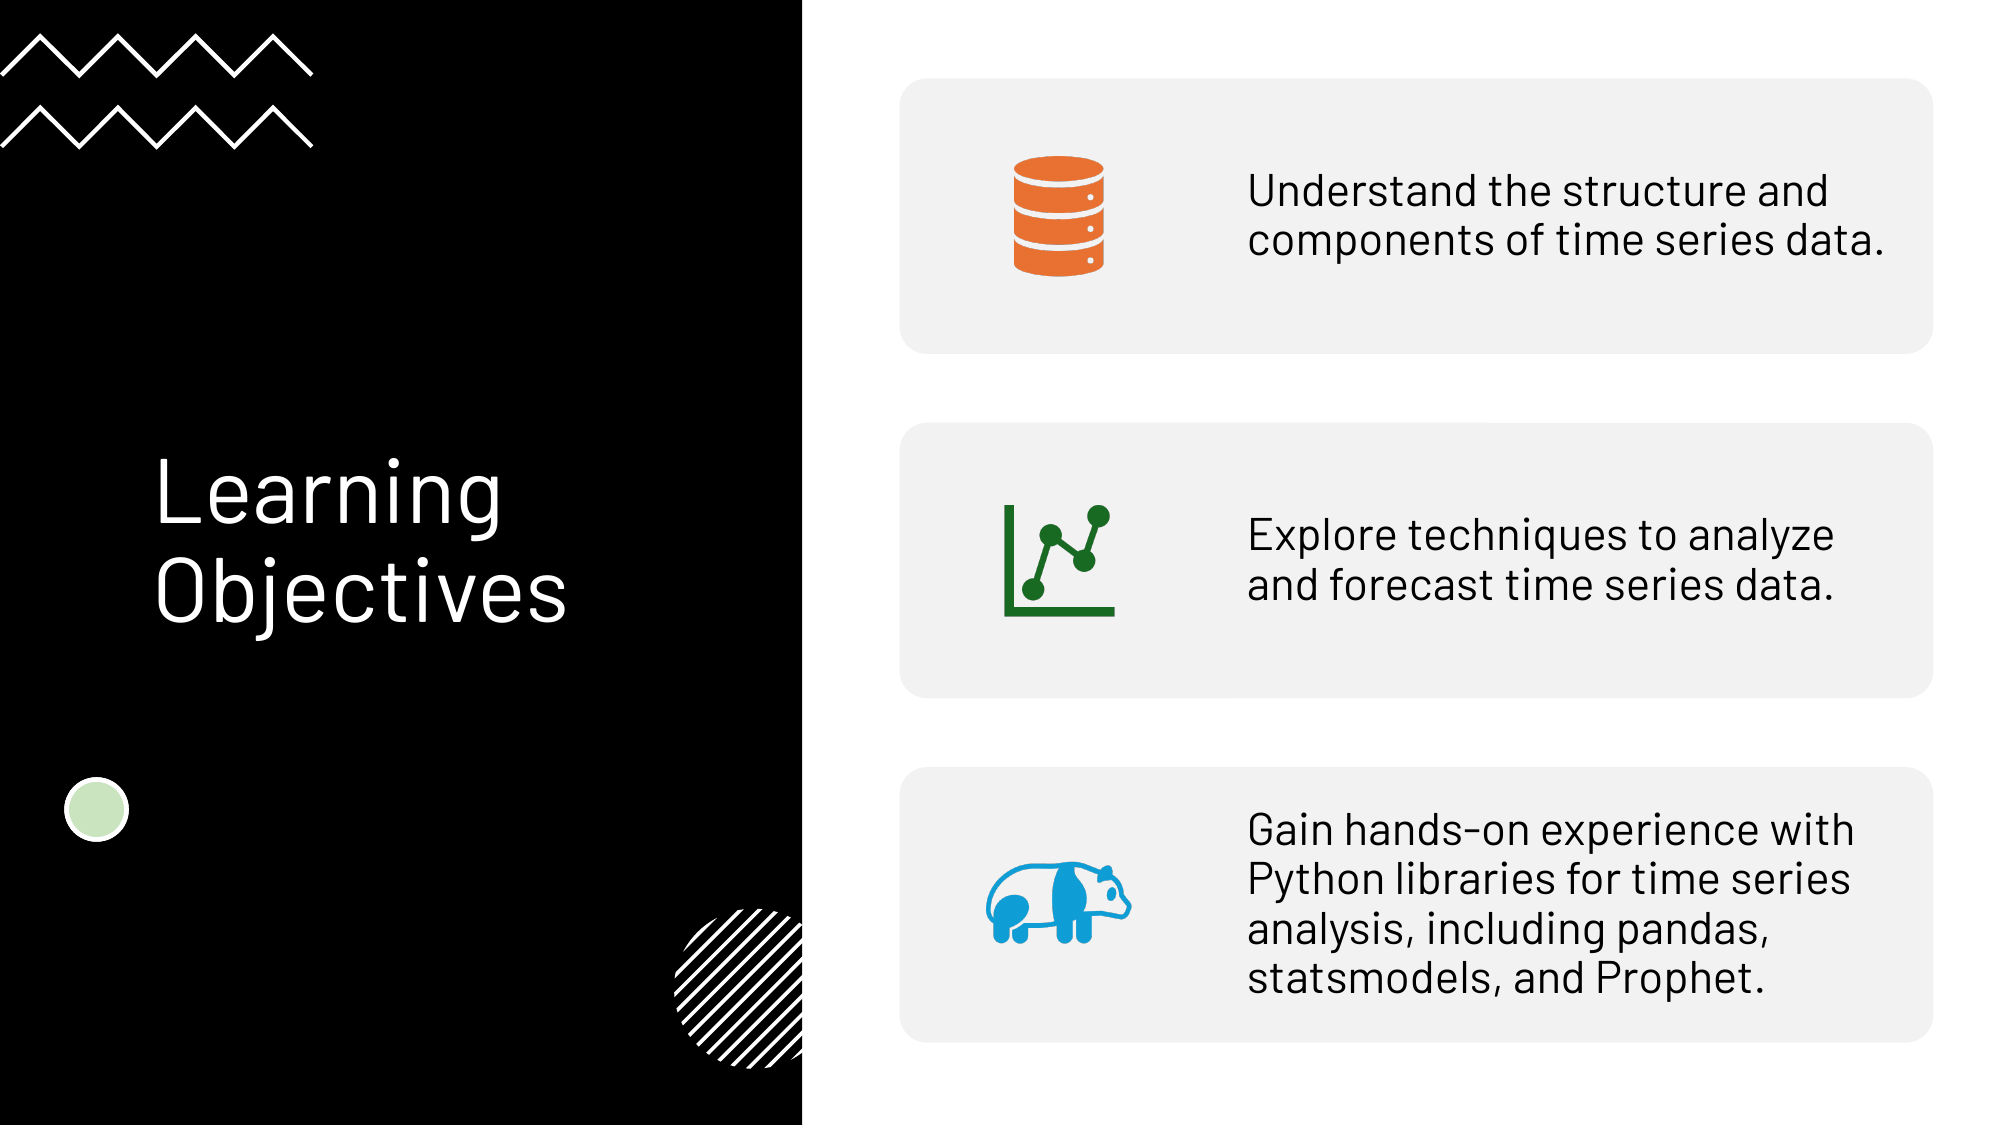

Understand the structure and components of time series data.
Explore techniques to analyze and forecast time series data.
Gain hands-on experience with Python libraries for time series analysis, including pandas, statsmodels, and Prophet.
# Learning Objectives